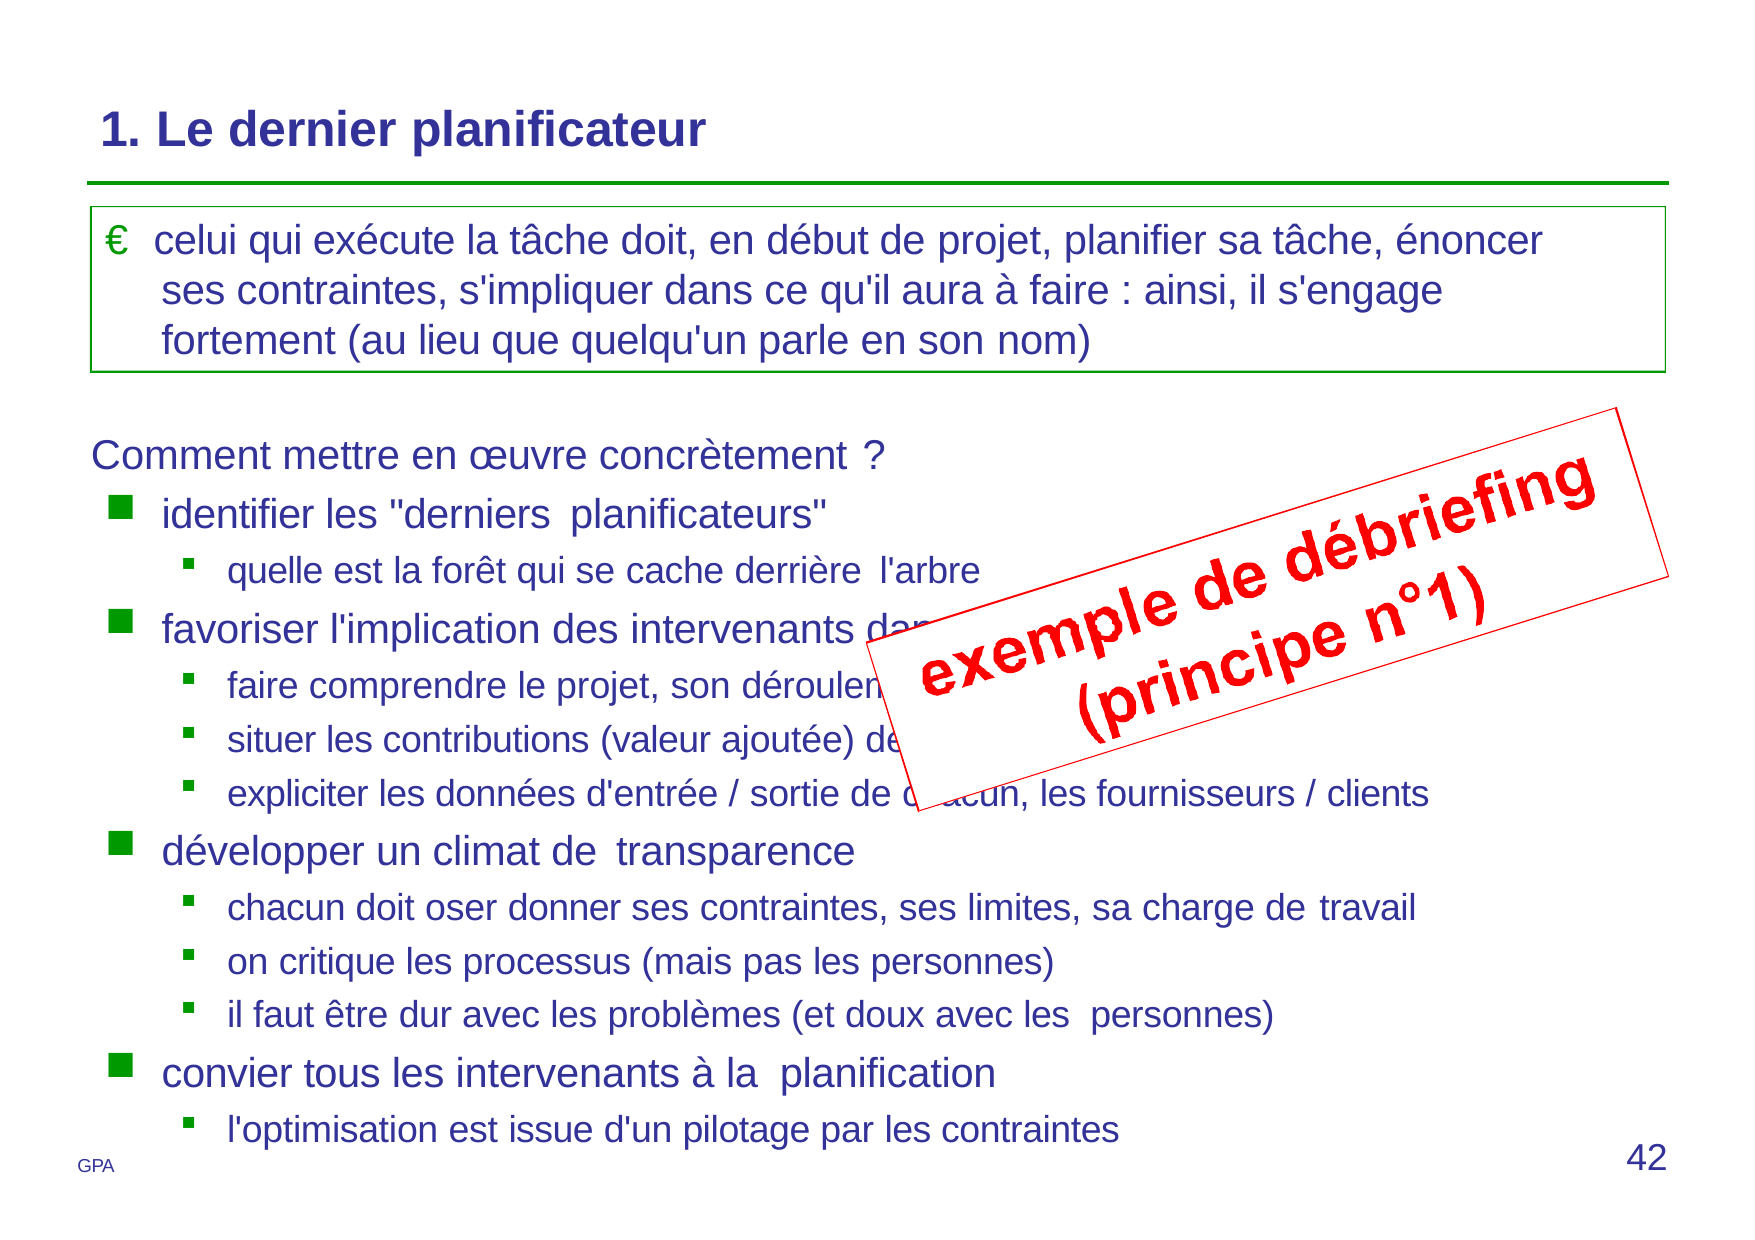

# 1. Le dernier planificateur	exemples

€ celui qui exécute la tâche doit, en début de projet, planifier sa tâche, énoncer  ses contraintes, s'impliquer dans ce qu'il aura à faire : ainsi, il s'engage  fortement (au lieu que quelqu'un parle en son nom)

Comment mettre en œuvre concrètement ?
identifier les "derniers planificateurs"
quelle est la forêt qui se cache derrière l'arbre
favoriser l'implication des intervenants dans le projet
faire comprendre le projet, son déroulement
situer les contributions (valeur ajoutée) de chacun
expliciter les données d'entrée / sortie de chacun, les fournisseurs / clients
développer un climat de transparence
chacun doit oser donner ses contraintes, ses limites, sa charge de travail
on critique les processus (mais pas les personnes)
il faut être dur avec les problèmes (et doux avec les personnes)
convier tous les intervenants à la planification
l'optimisation est issue d'un pilotage par les contraintes

42
GPA